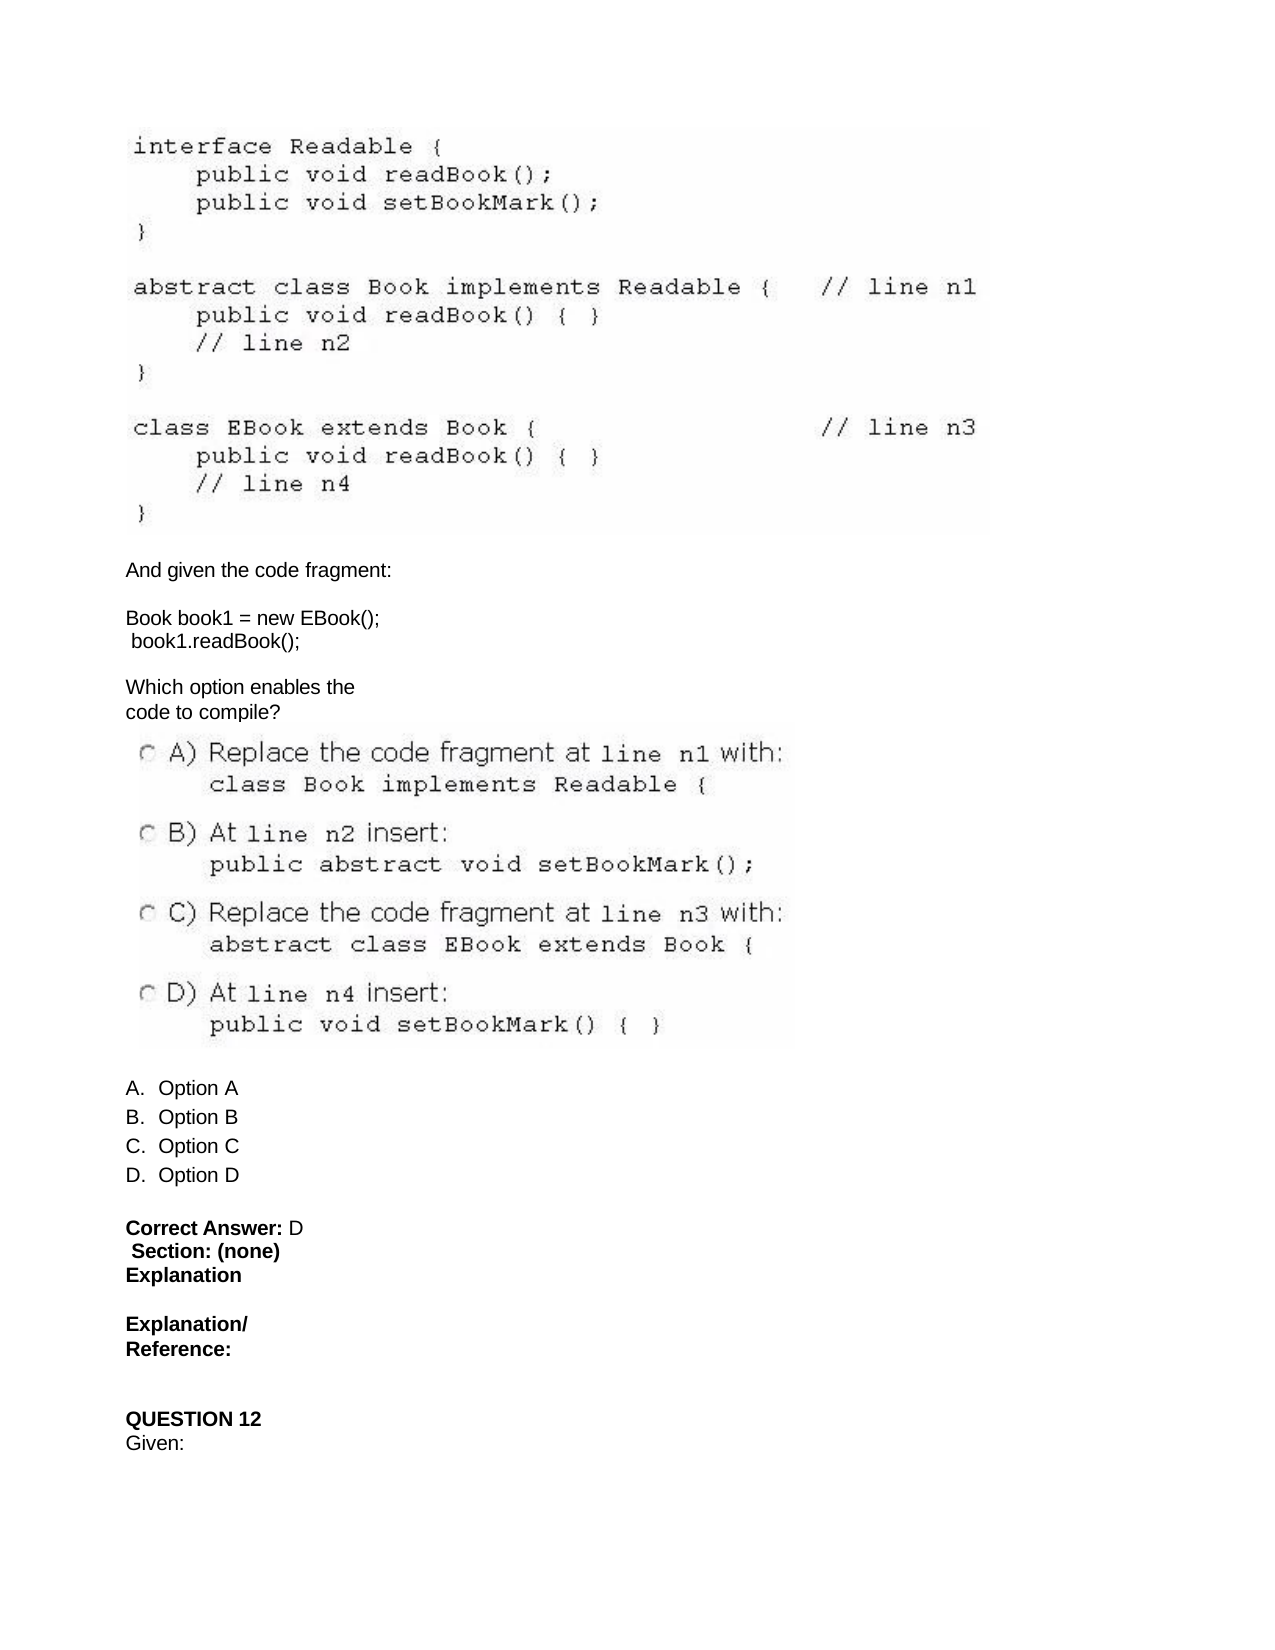

And given the code fragment:

Book book1 = new EBook();  book1.readBook();

Which option enables the code to compile?

Option A
Option B
Option C
Option D

Correct Answer: D  Section: (none)  Explanation

Explanation/Reference:

QUESTION 12
Given: